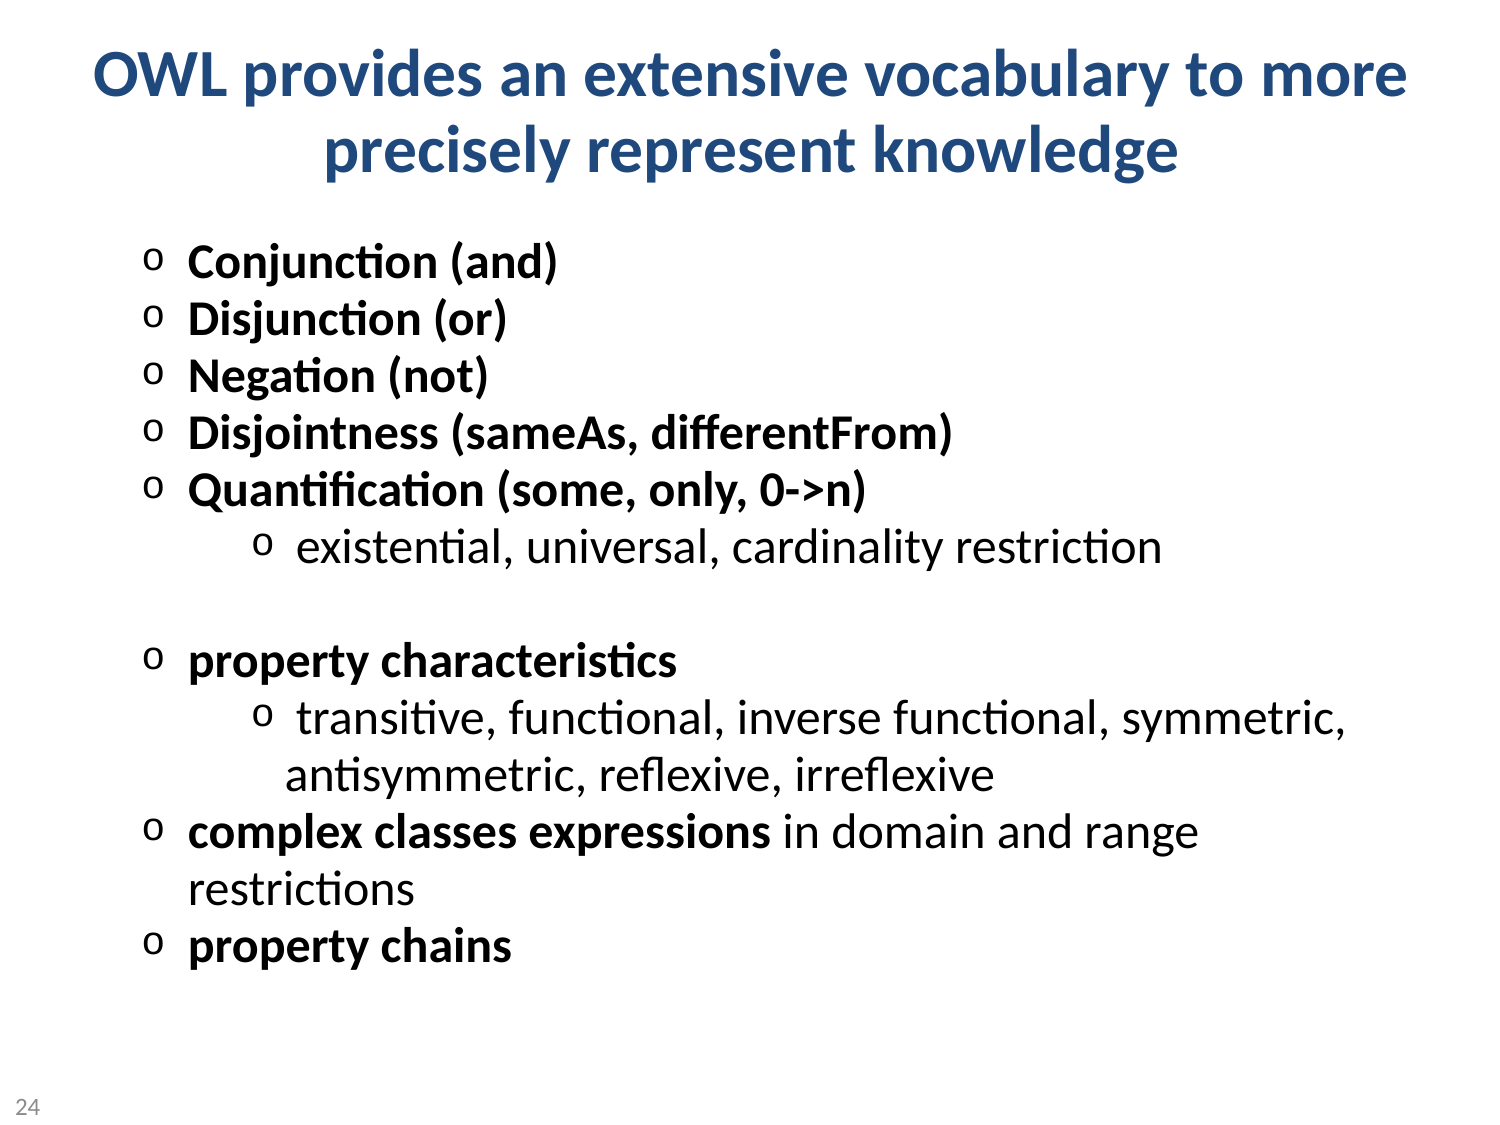

OWL provides an extensive vocabulary to more precisely represent knowledge
Conjunction (and)
Disjunction (or)
Negation (not)
Disjointness (sameAs, differentFrom)
Quantification (some, only, 0->n)
 existential, universal, cardinality restriction

property characteristics
 transitive, functional, inverse functional, symmetric, antisymmetric, reflexive, irreflexive
complex classes expressions in domain and range restrictions
property chains
24